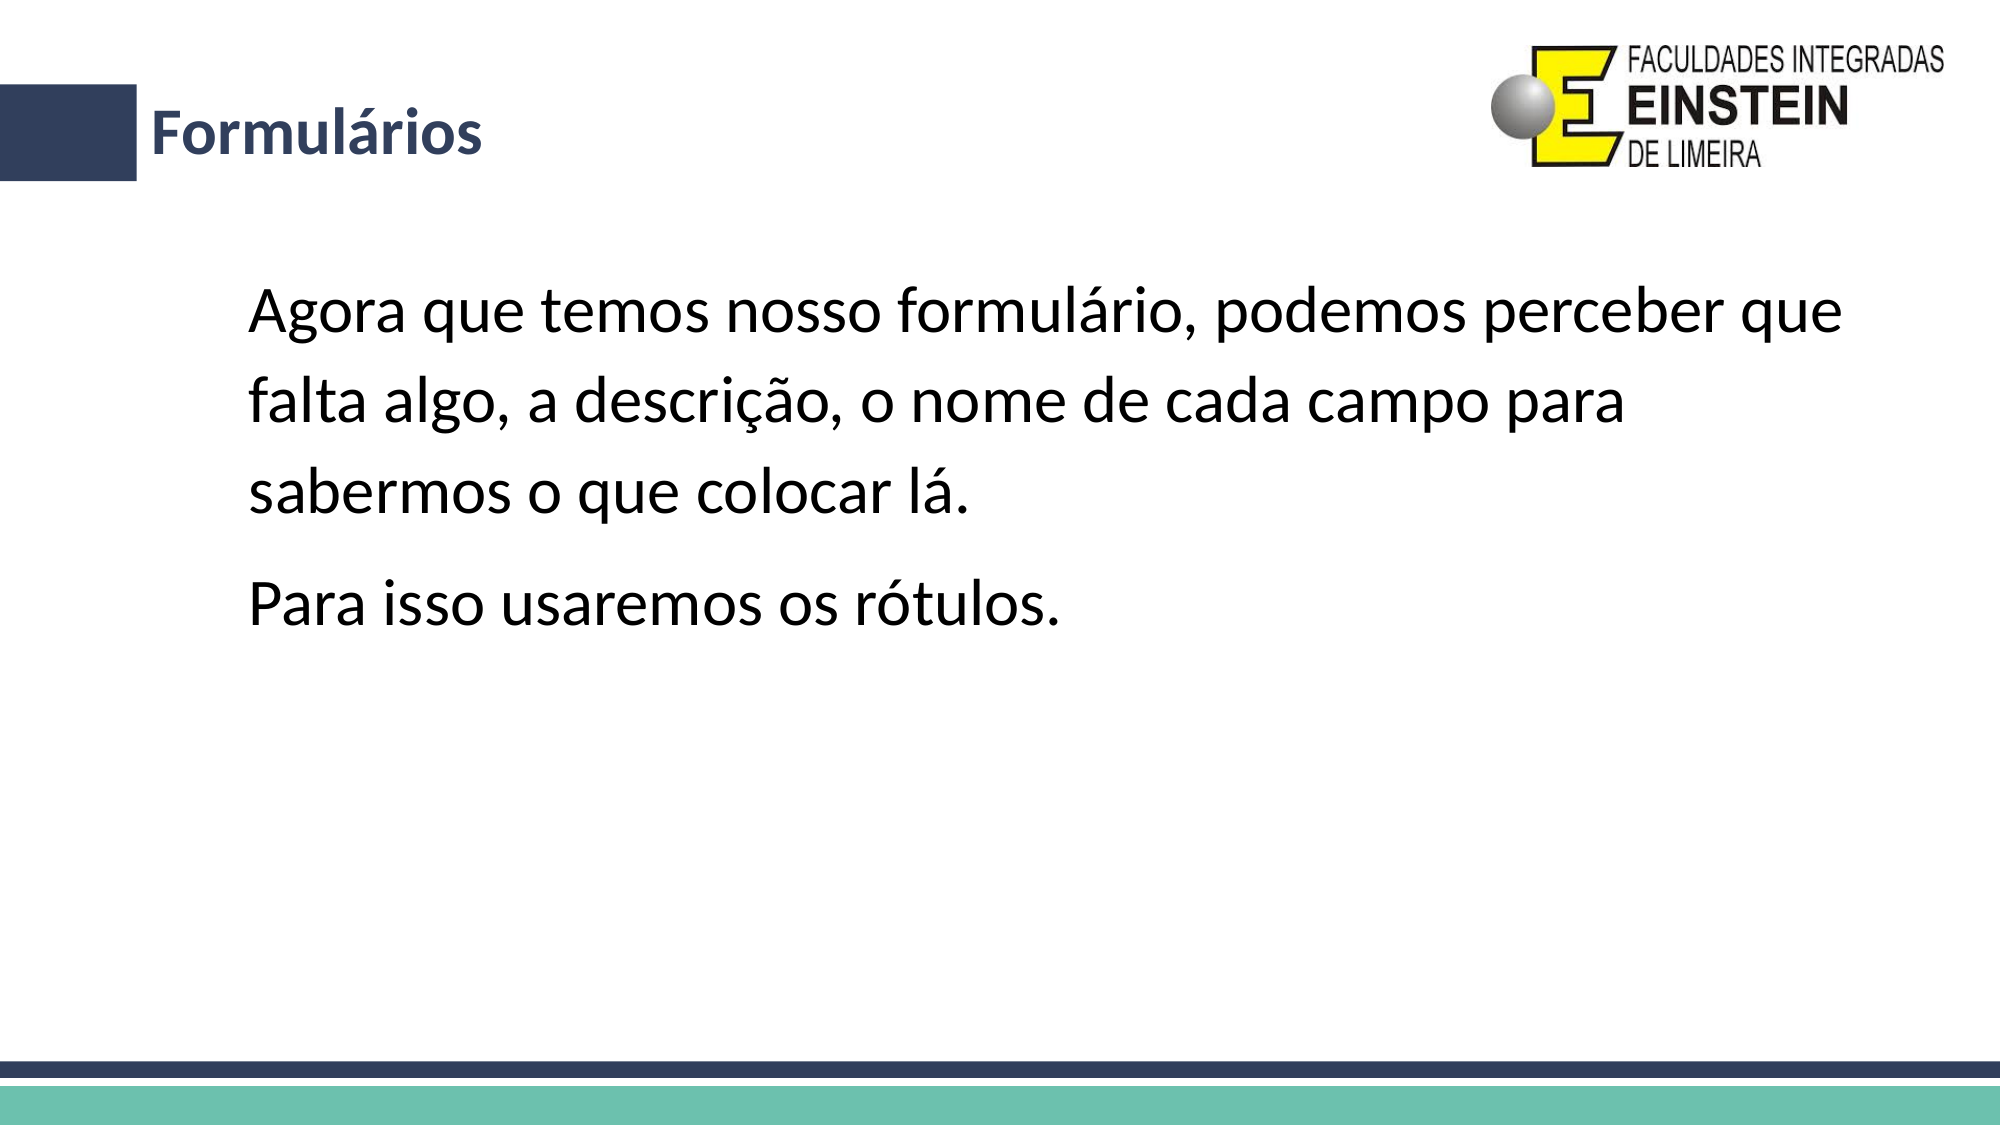

# Formulários
Agora que temos nosso formulário, podemos perceber que falta algo, a descrição, o nome de cada campo para sabermos o que colocar lá.
Para isso usaremos os rótulos.